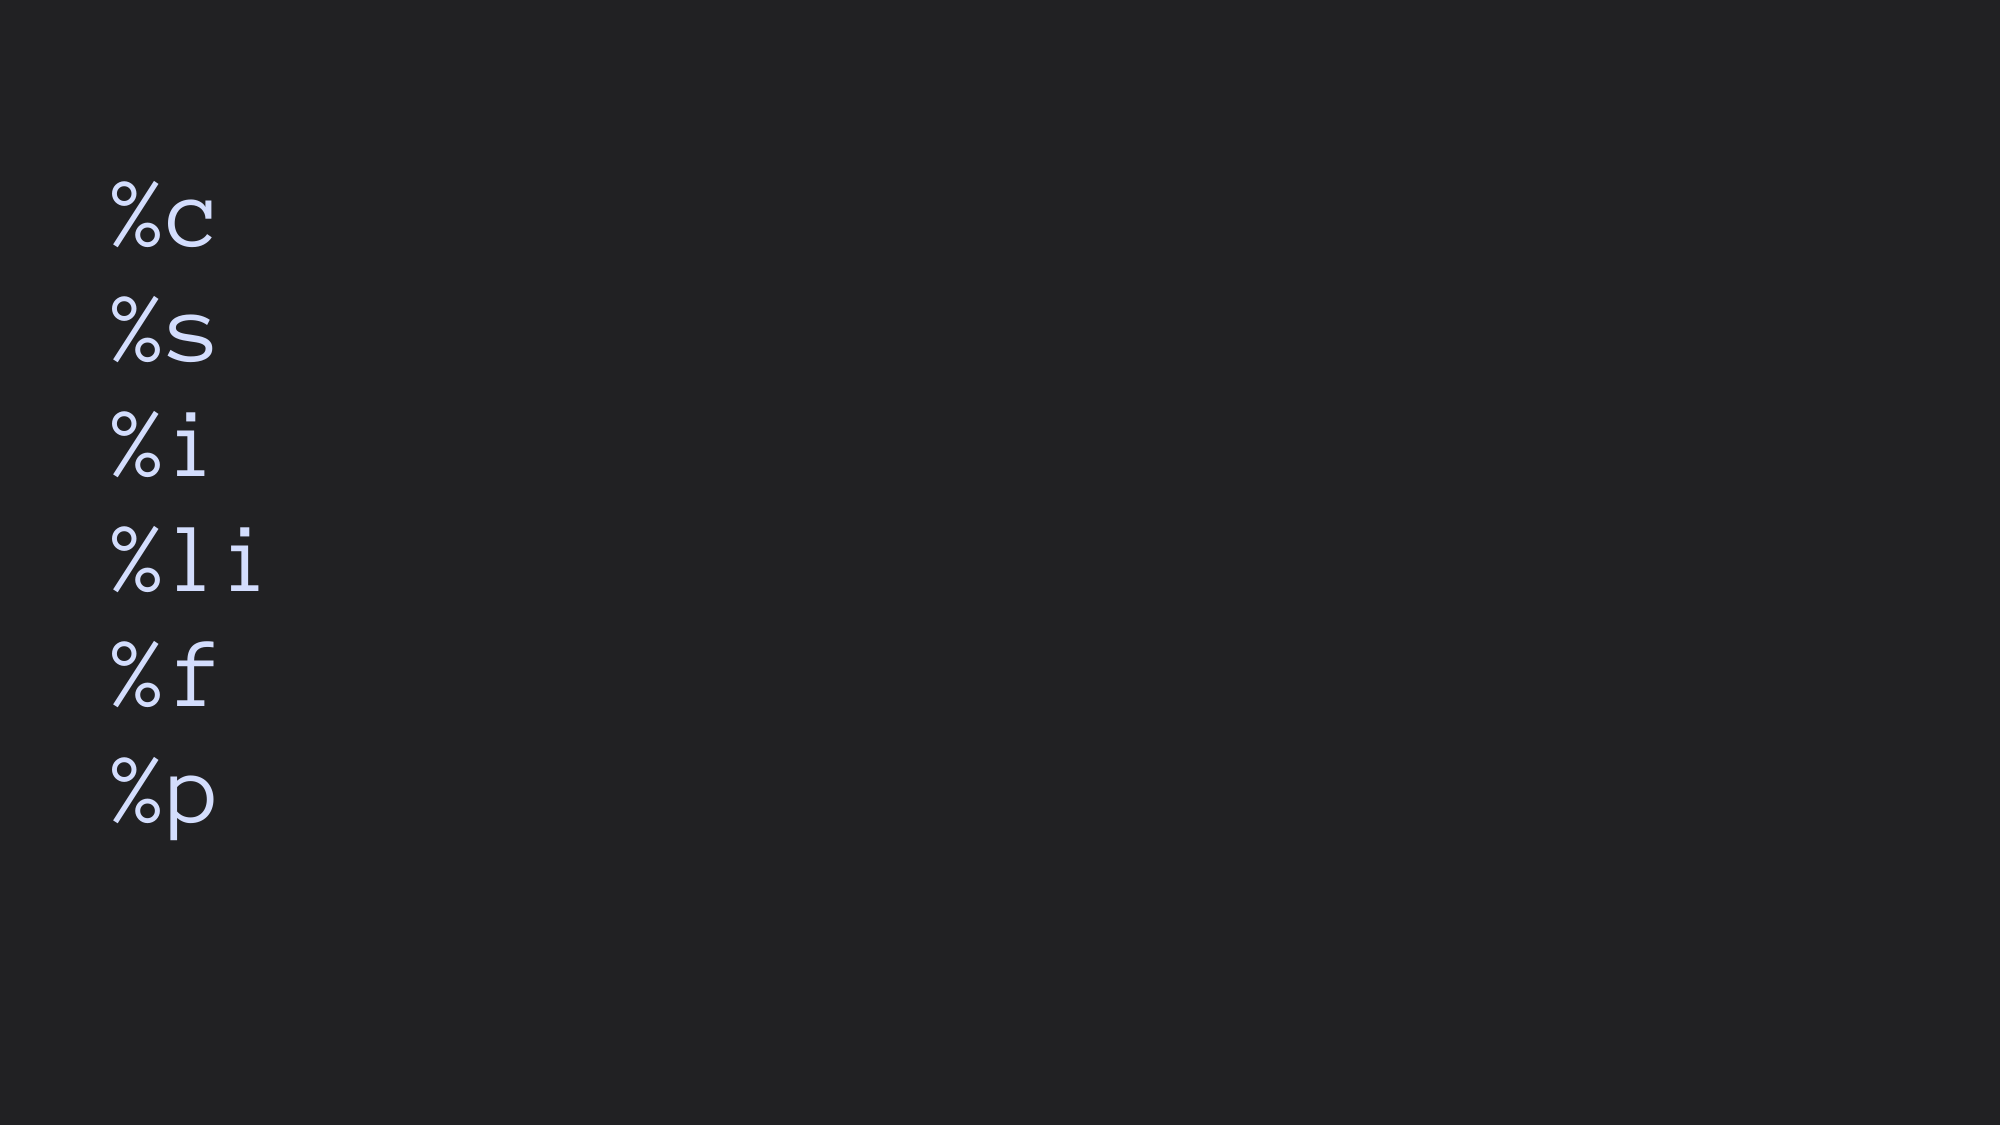

| %c |  |  |
| --- | --- | --- |
| %s |  |  |
| %i |  |  |
| %li |  |  |
| %f |  |  |
| %p |  |  |